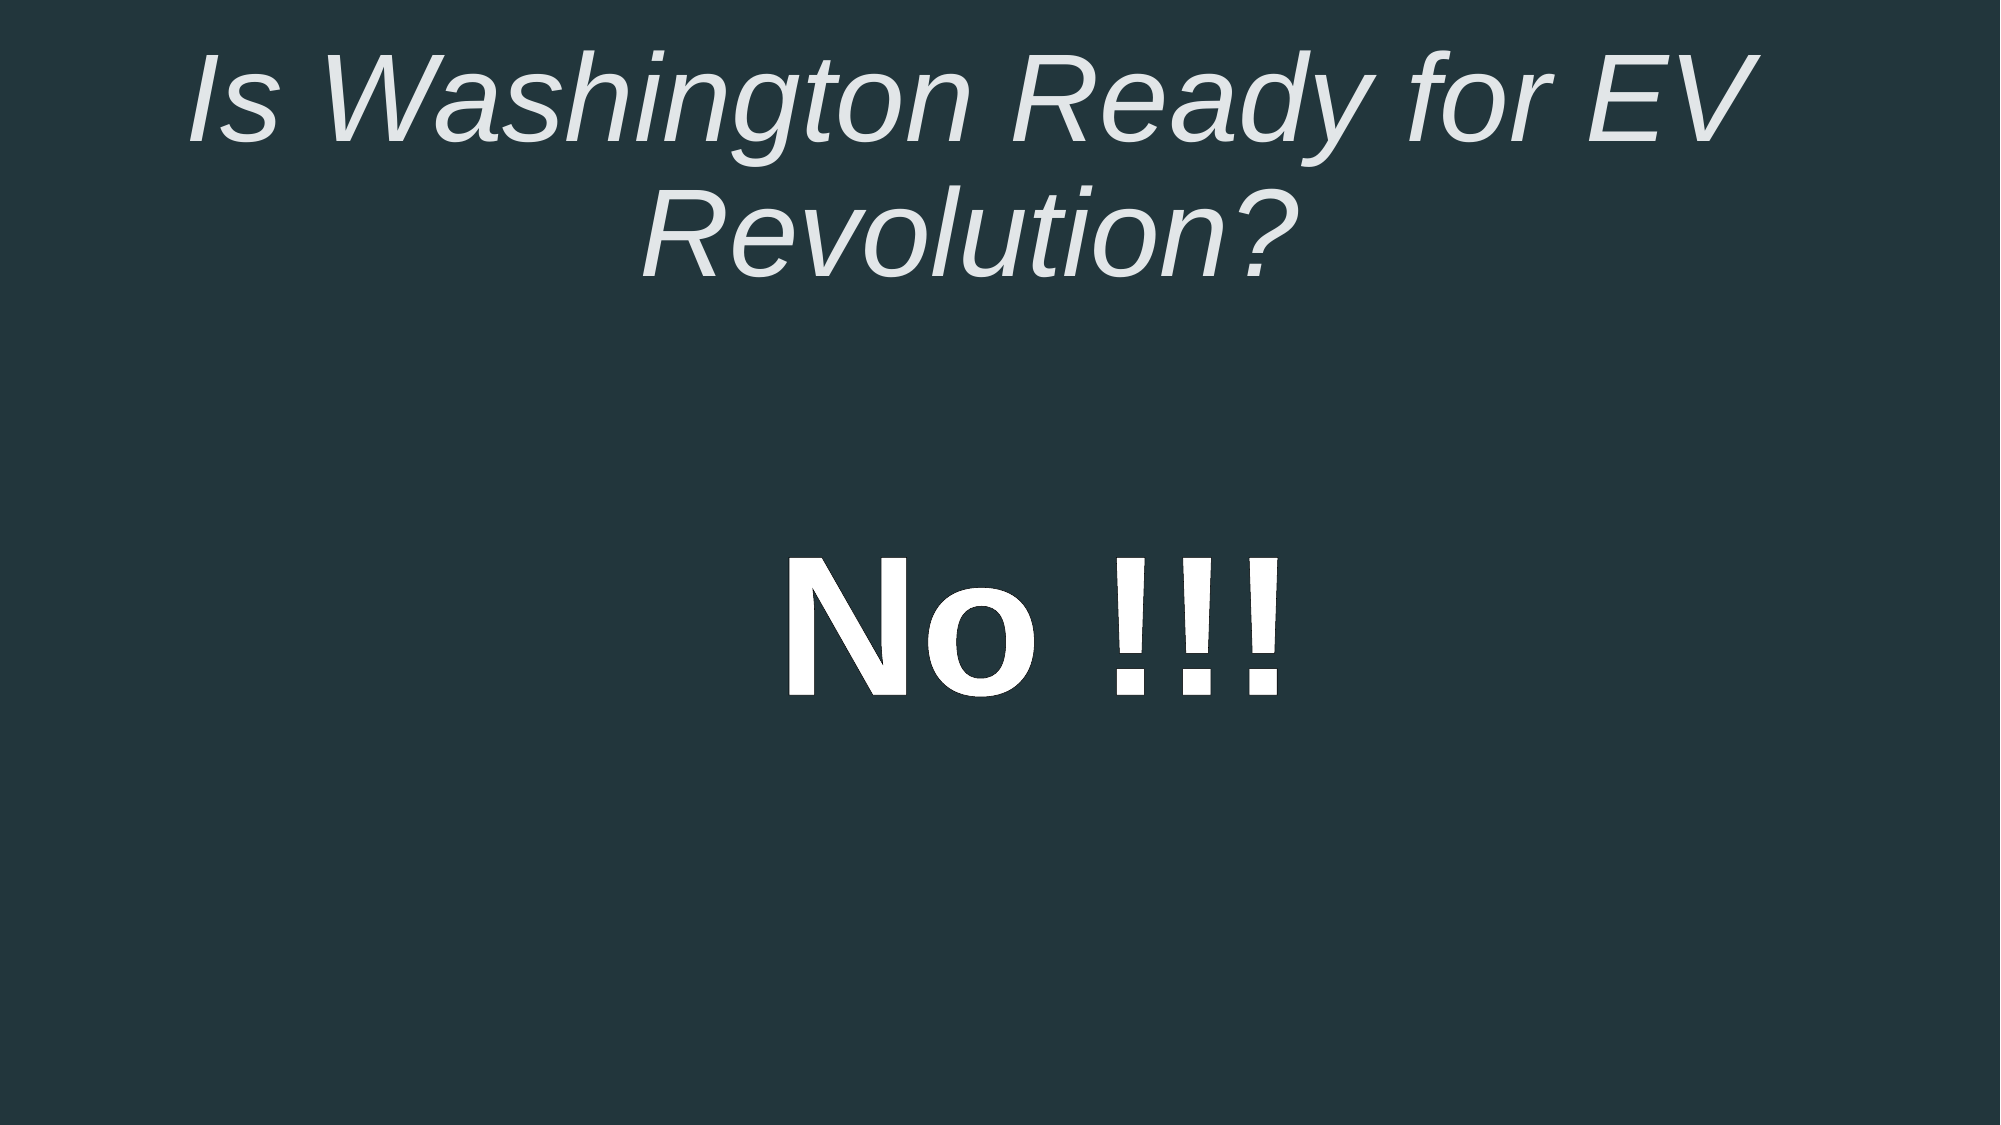

# Is Washington Ready for EV Revolution?
No !!!